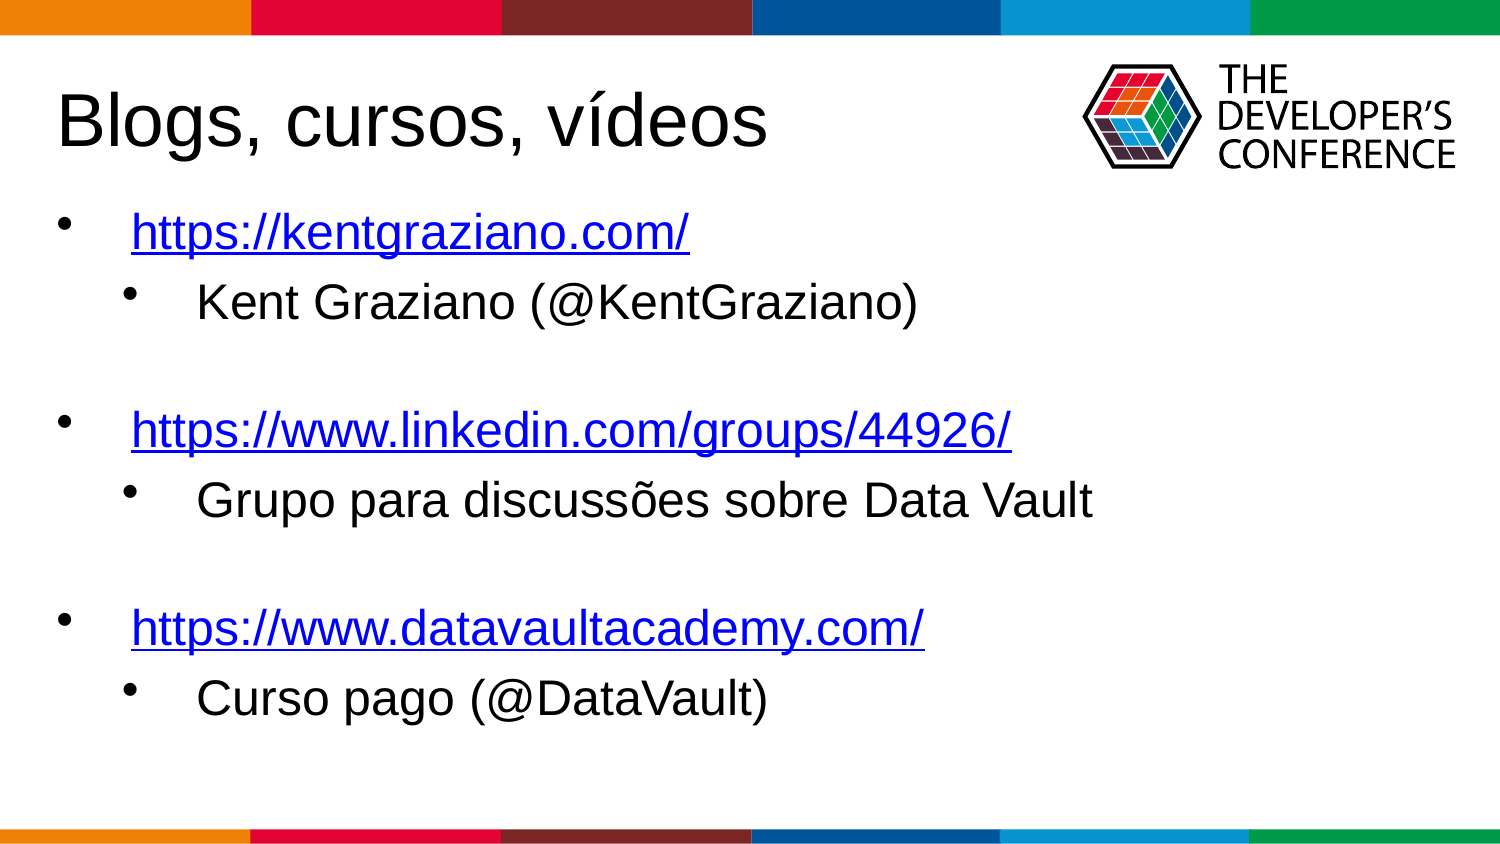

# Blogs, cursos, vídeos
https://kentgraziano.com/
Kent Graziano (@KentGraziano)

https://www.linkedin.com/groups/44926/
Grupo para discussões sobre Data Vault

https://www.datavaultacademy.com/
Curso pago (@DataVault)